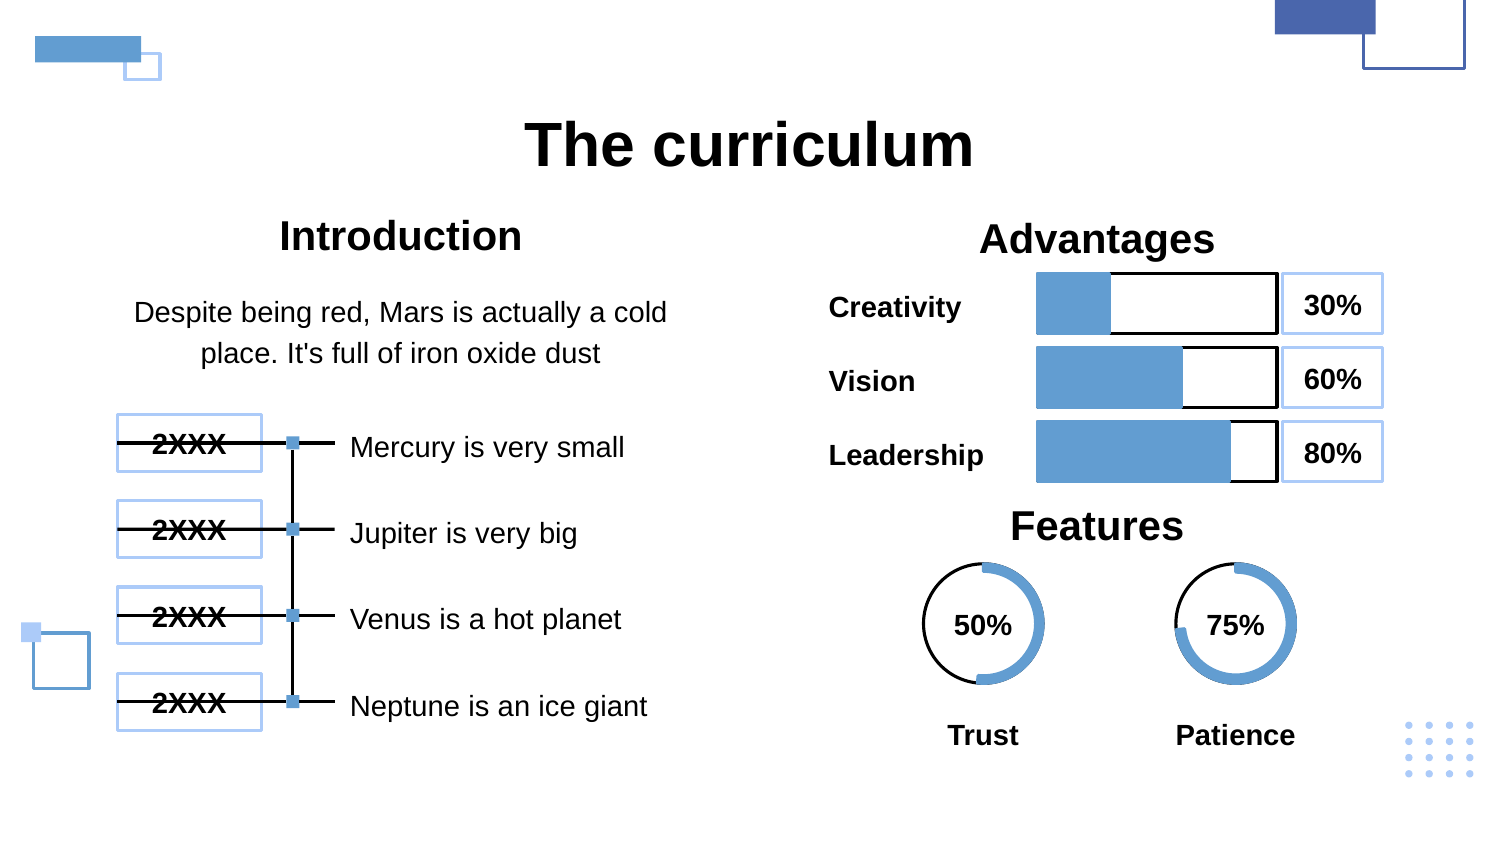

# The curriculum
Introduction
Advantages
Creativity

30%
Despite being red, Mars is actually a cold place. It's full of iron oxide dust

Vision
60%
2XXX
Mercury is very small
Leadership

80%

Features
2XXX
Jupiter is very big

2XXX
Venus is a hot planet
50%
75%

Neptune is an ice giant
2XXX

Patience
Trust